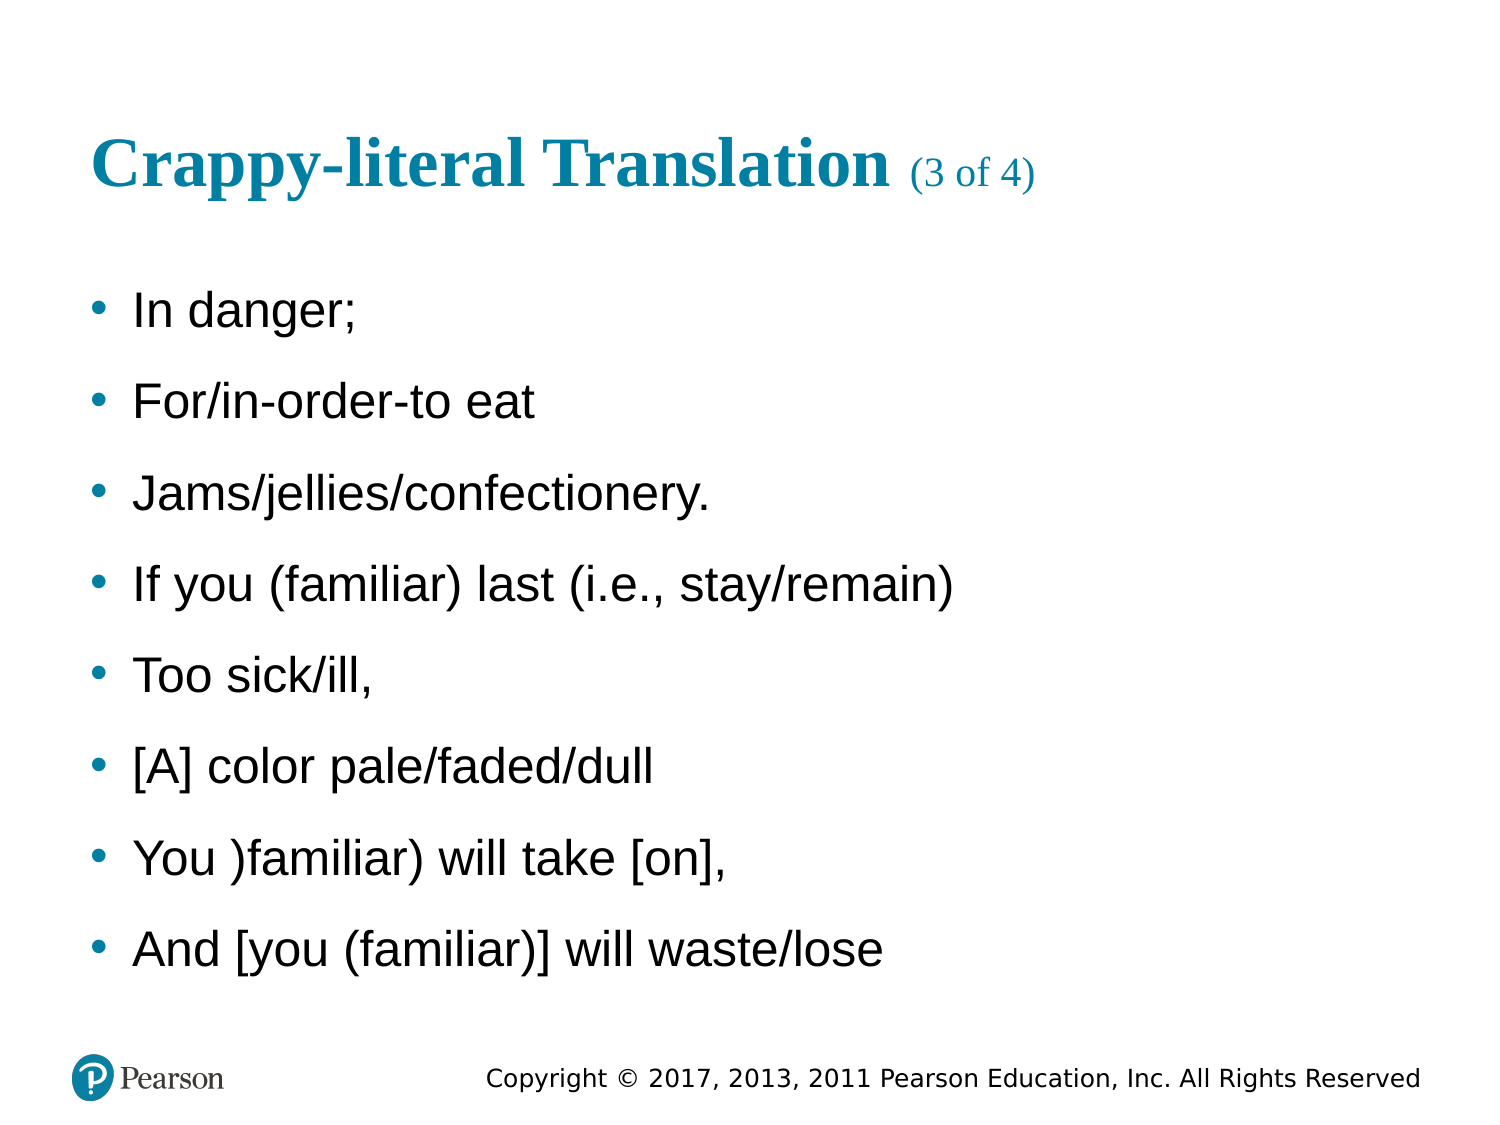

# Crappy-literal Translation (3 of 4)
In danger;
For/in-order-to eat
Jams/jellies/confectionery.
If you (familiar) last (i.e., stay/remain)
Too sick/ill,
[A] color pale/faded/dull
You )familiar) will take [on],
And [you (familiar)] will waste/lose